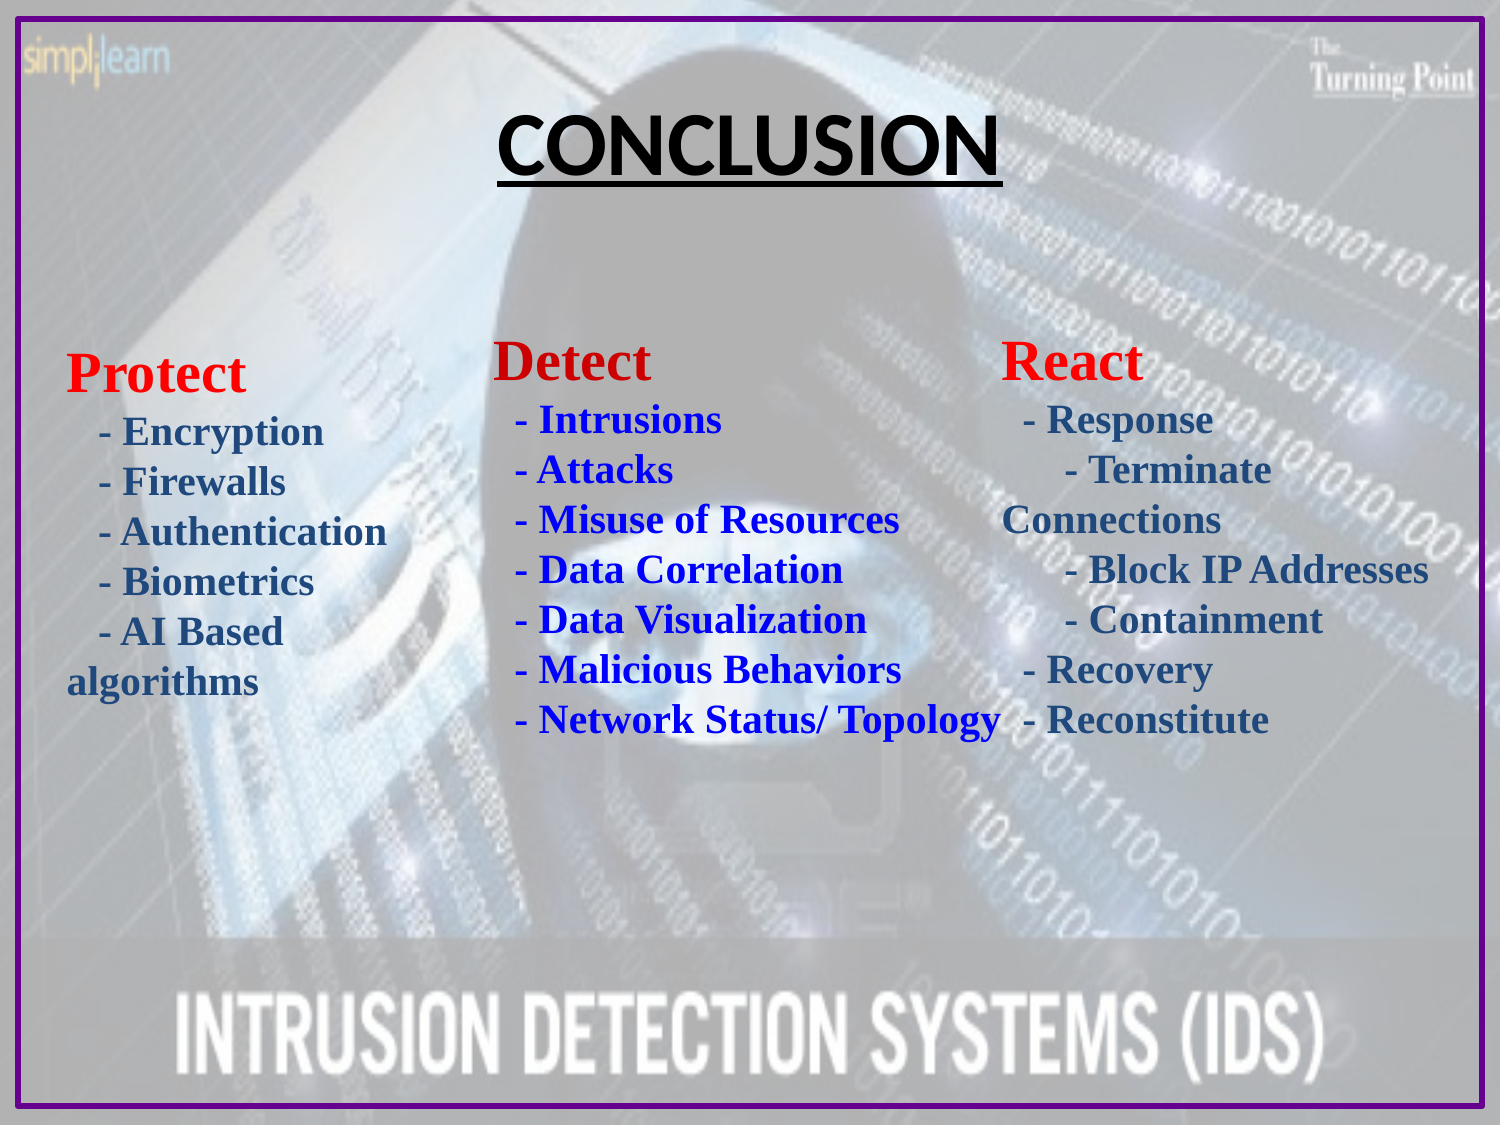

# CONCLUSION
Detect
  - Intrusions
  - Attacks
  - Misuse of Resources
  - Data Correlation
  - Data Visualization
  - Malicious Behaviors
  - Network Status/ Topology

React
  - Response
      - Terminate Connections
      - Block IP Addresses
      - Containment
  - Recovery
  - Reconstitute

Protect
   - Encryption
   - Firewalls
   - Authentication
   - Biometrics
   - AI Based      algorithms